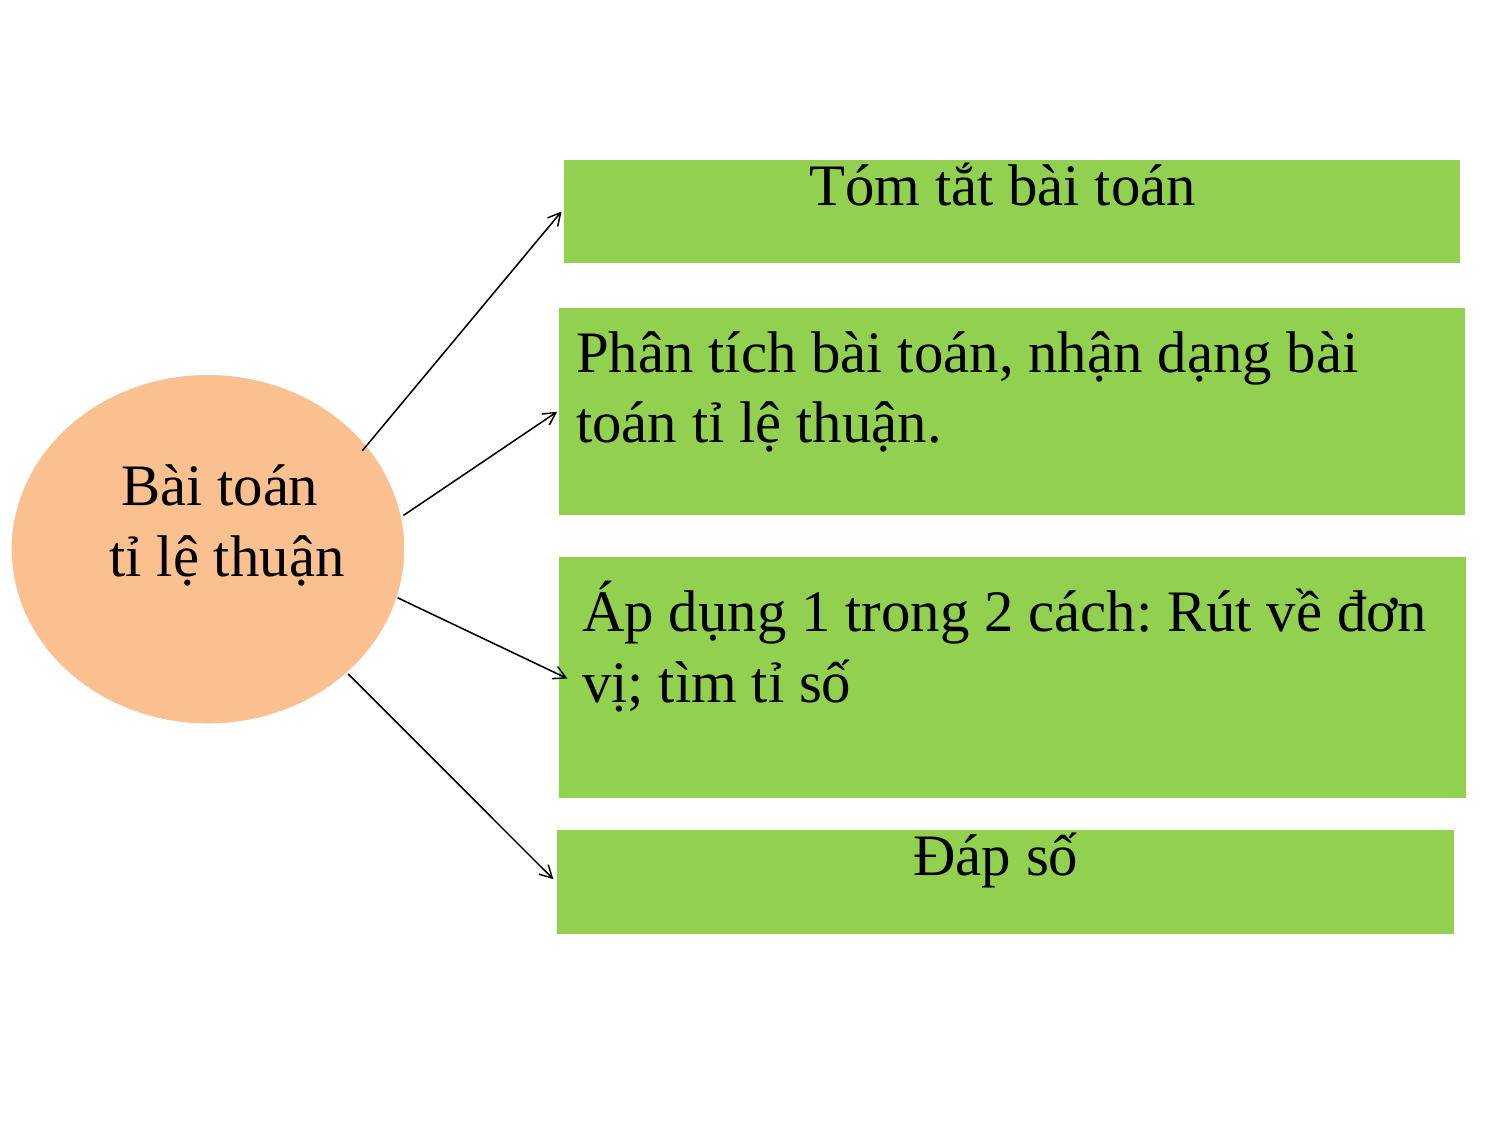

Tóm tắt bài toán

Phân tích bài toán, nhận dạng bài toán tỉ lệ thuận.

Bài toán
tỉ lệ thuận

Áp dụng 1 trong 2 cách: Rút về đơn vị; tìm tỉ số

Đáp số